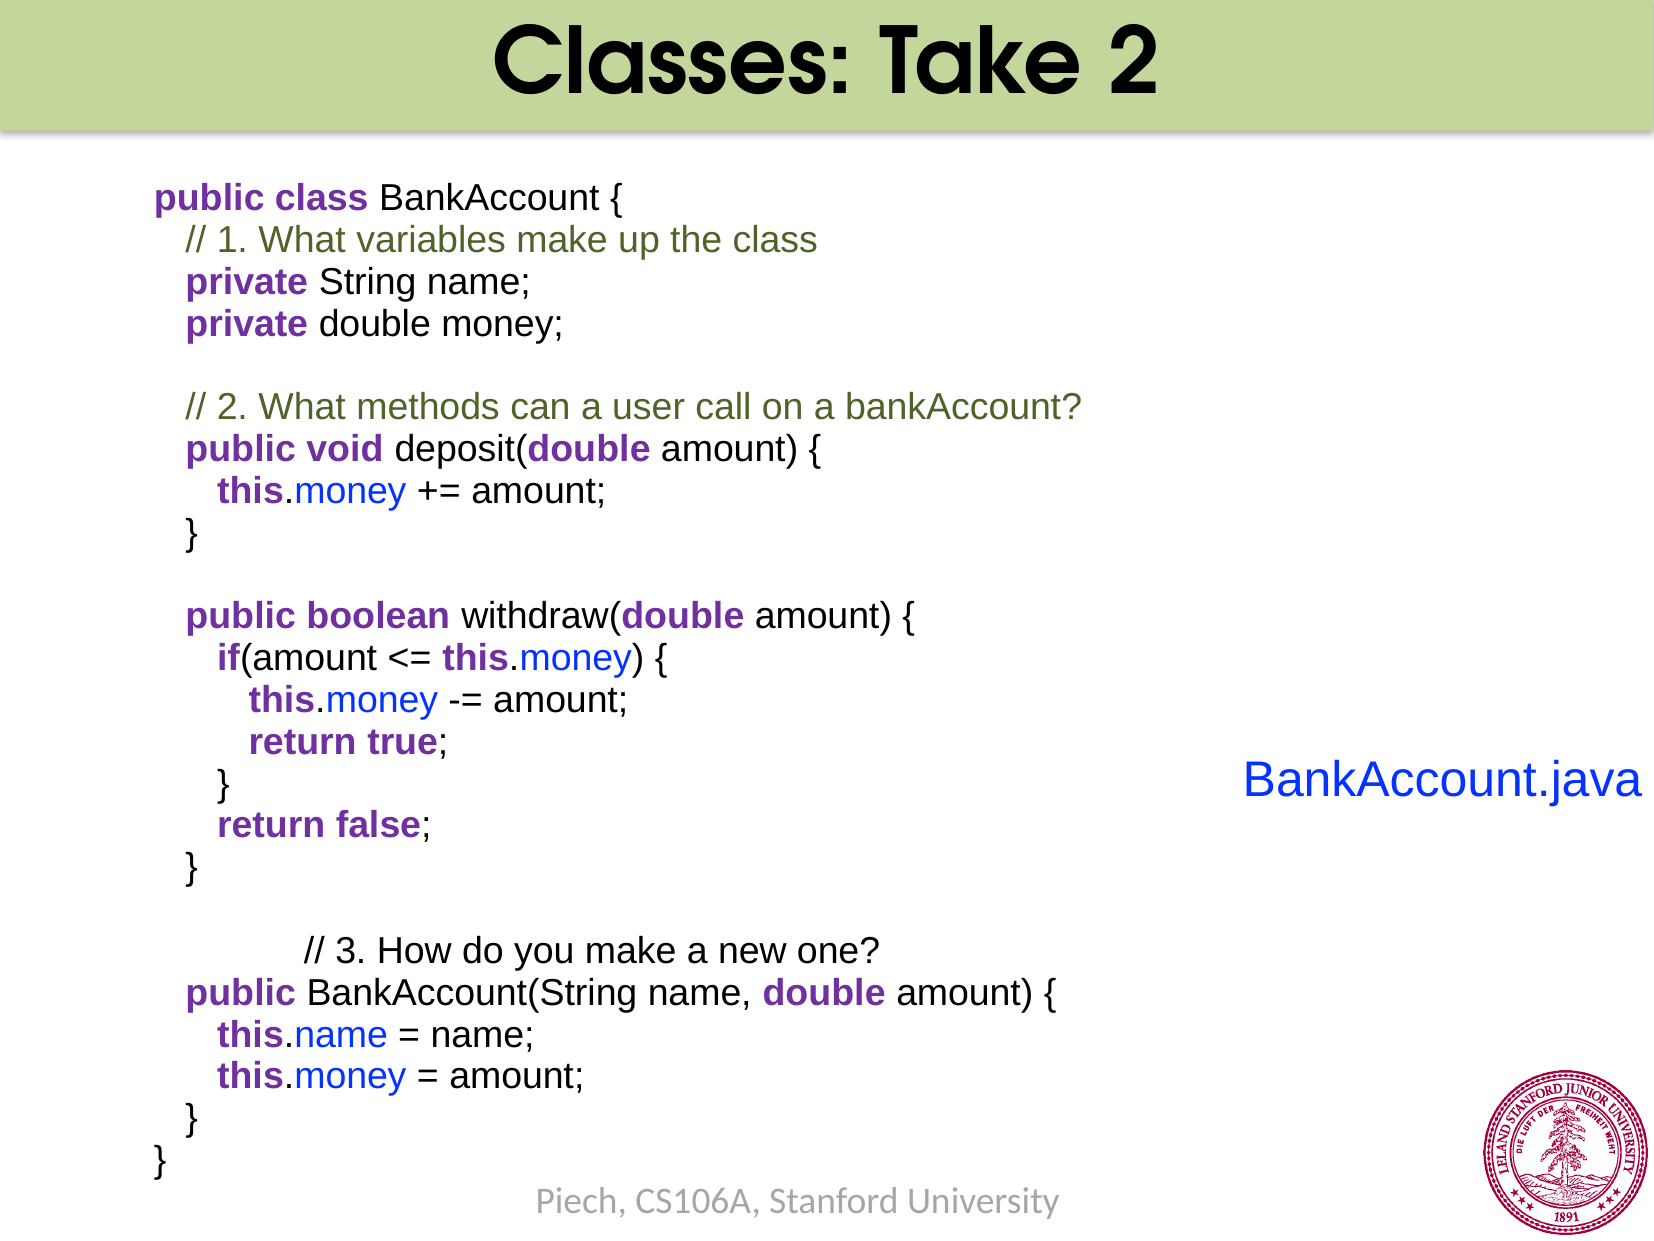

Classes: Take 2
public class BankAccount {
   // 1. What variables make up the class
   private String name;
   private double money;

   // 2. What methods can a user call on a bankAccount?
   public void deposit(double amount) {
      this.money += amount;
   }

   public boolean withdraw(double amount) {
      if(amount <= this.money) {
         this.money -= amount;
         return true;
      }
      return false;
   }

	// 3. How do you make a new one?
   public BankAccount(String name, double amount) {
      this.name = name;
      this.money = amount;
   }
}
BankAccount.java